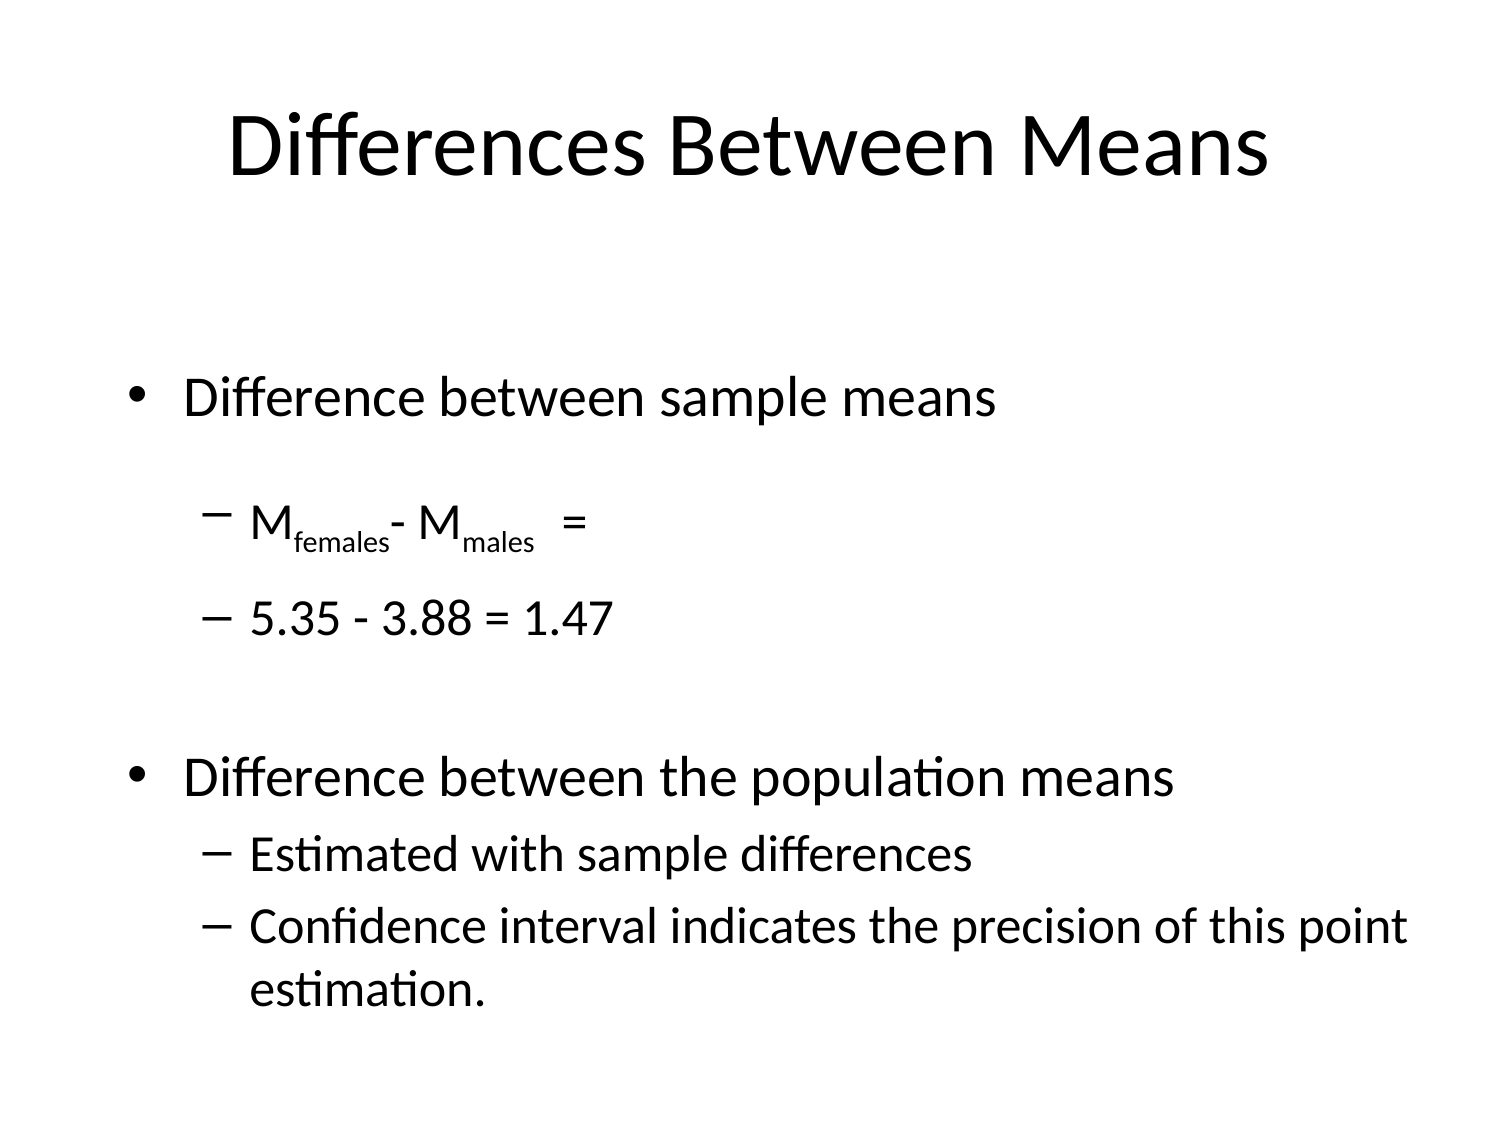

# Differences Between Means
Difference between sample means
Mfemales- Mmales =
5.35 - 3.88 = 1.47

Difference between the population means
Estimated with sample differences
Confidence interval indicates the precision of this point estimation.